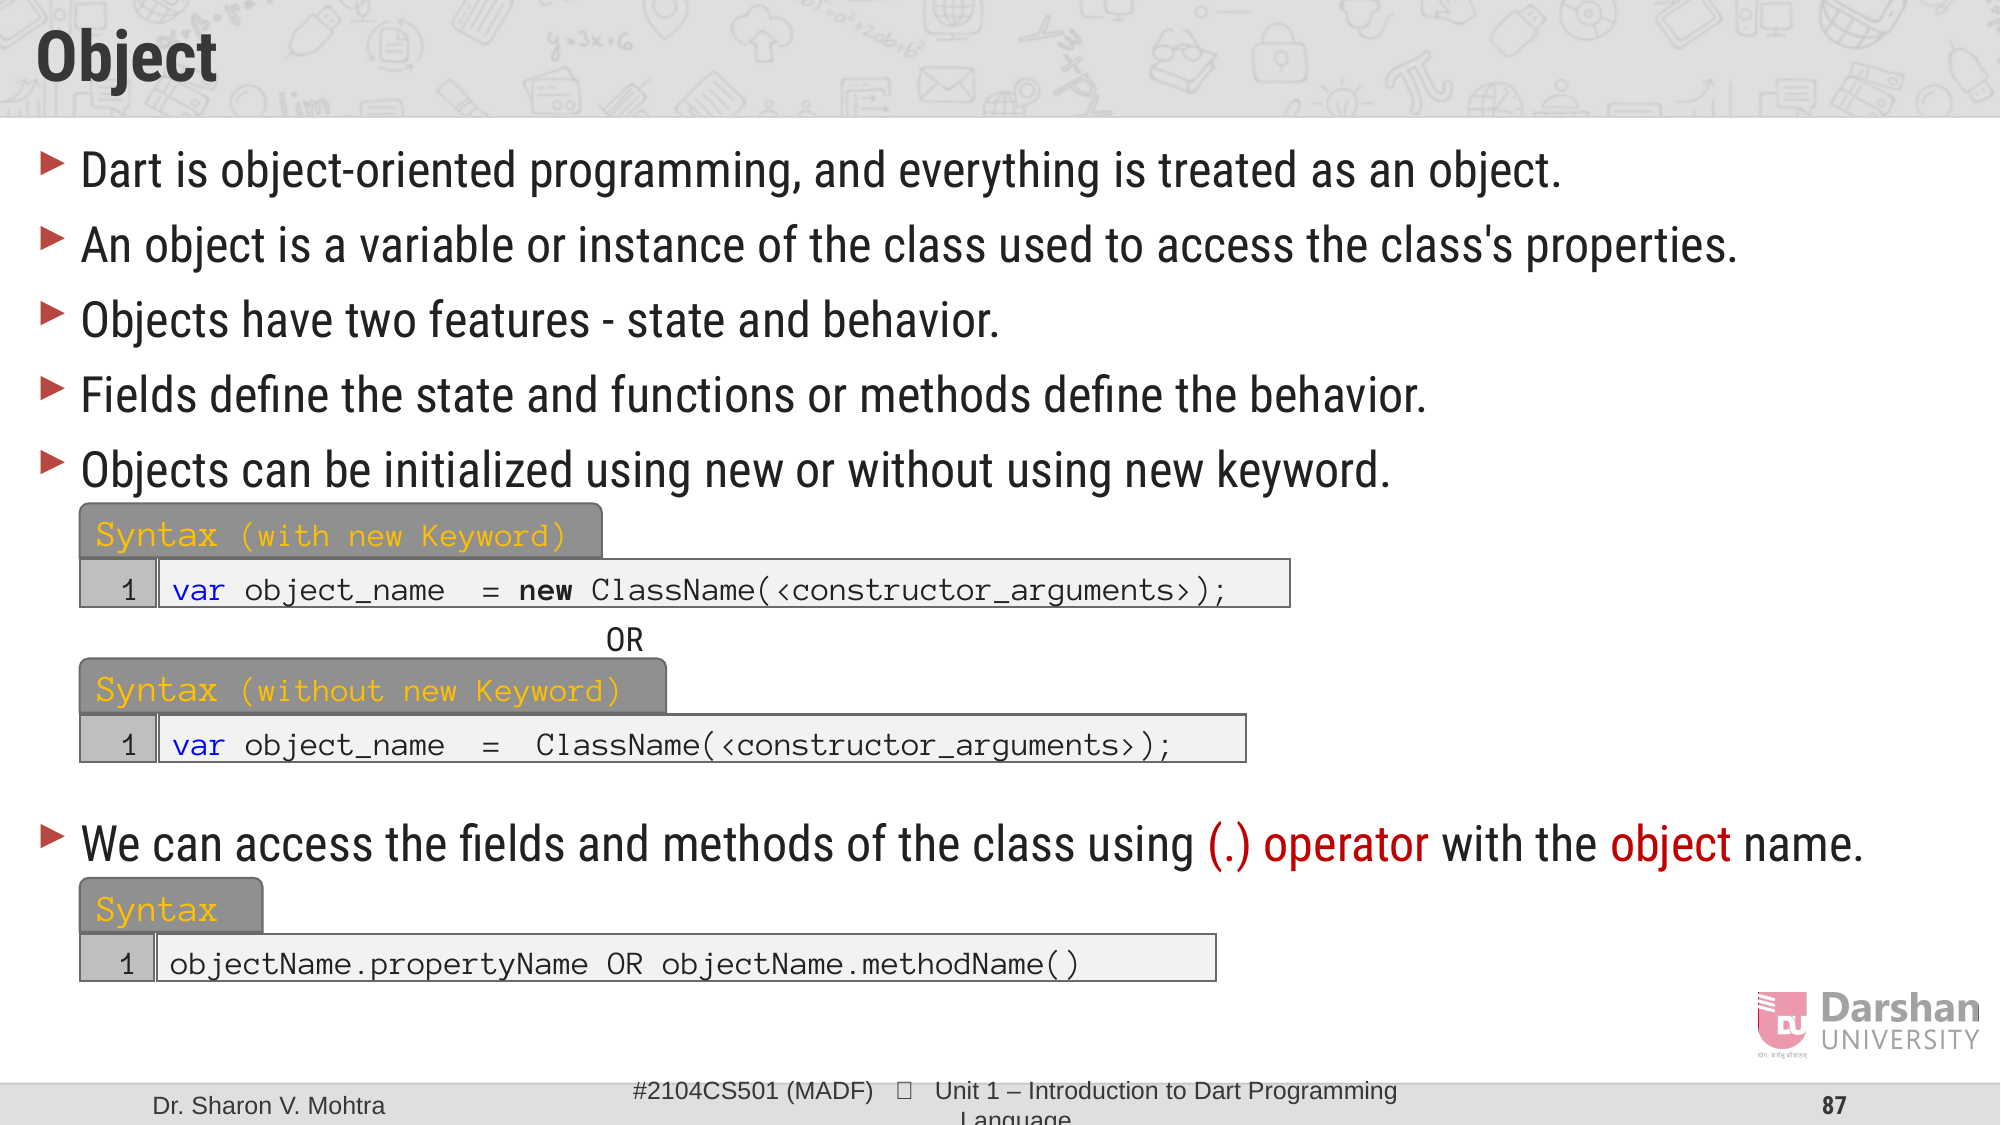

# Object
Dart is object-oriented programming, and everything is treated as an object.
An object is a variable or instance of the class used to access the class's properties.
Objects have two features - state and behavior.
Fields define the state and functions or methods define the behavior.
Objects can be initialized using new or without using new keyword.

We can access the fields and methods of the class using (.) operator with the object name.
Syntax (with new Keyword)
1
var object_name  = new ClassName(<constructor_arguments>);
OR
Syntax (without new Keyword)
1
var object_name  =  ClassName(<constructor_arguments>);
Syntax
1
objectName.propertyName OR objectName.methodName()